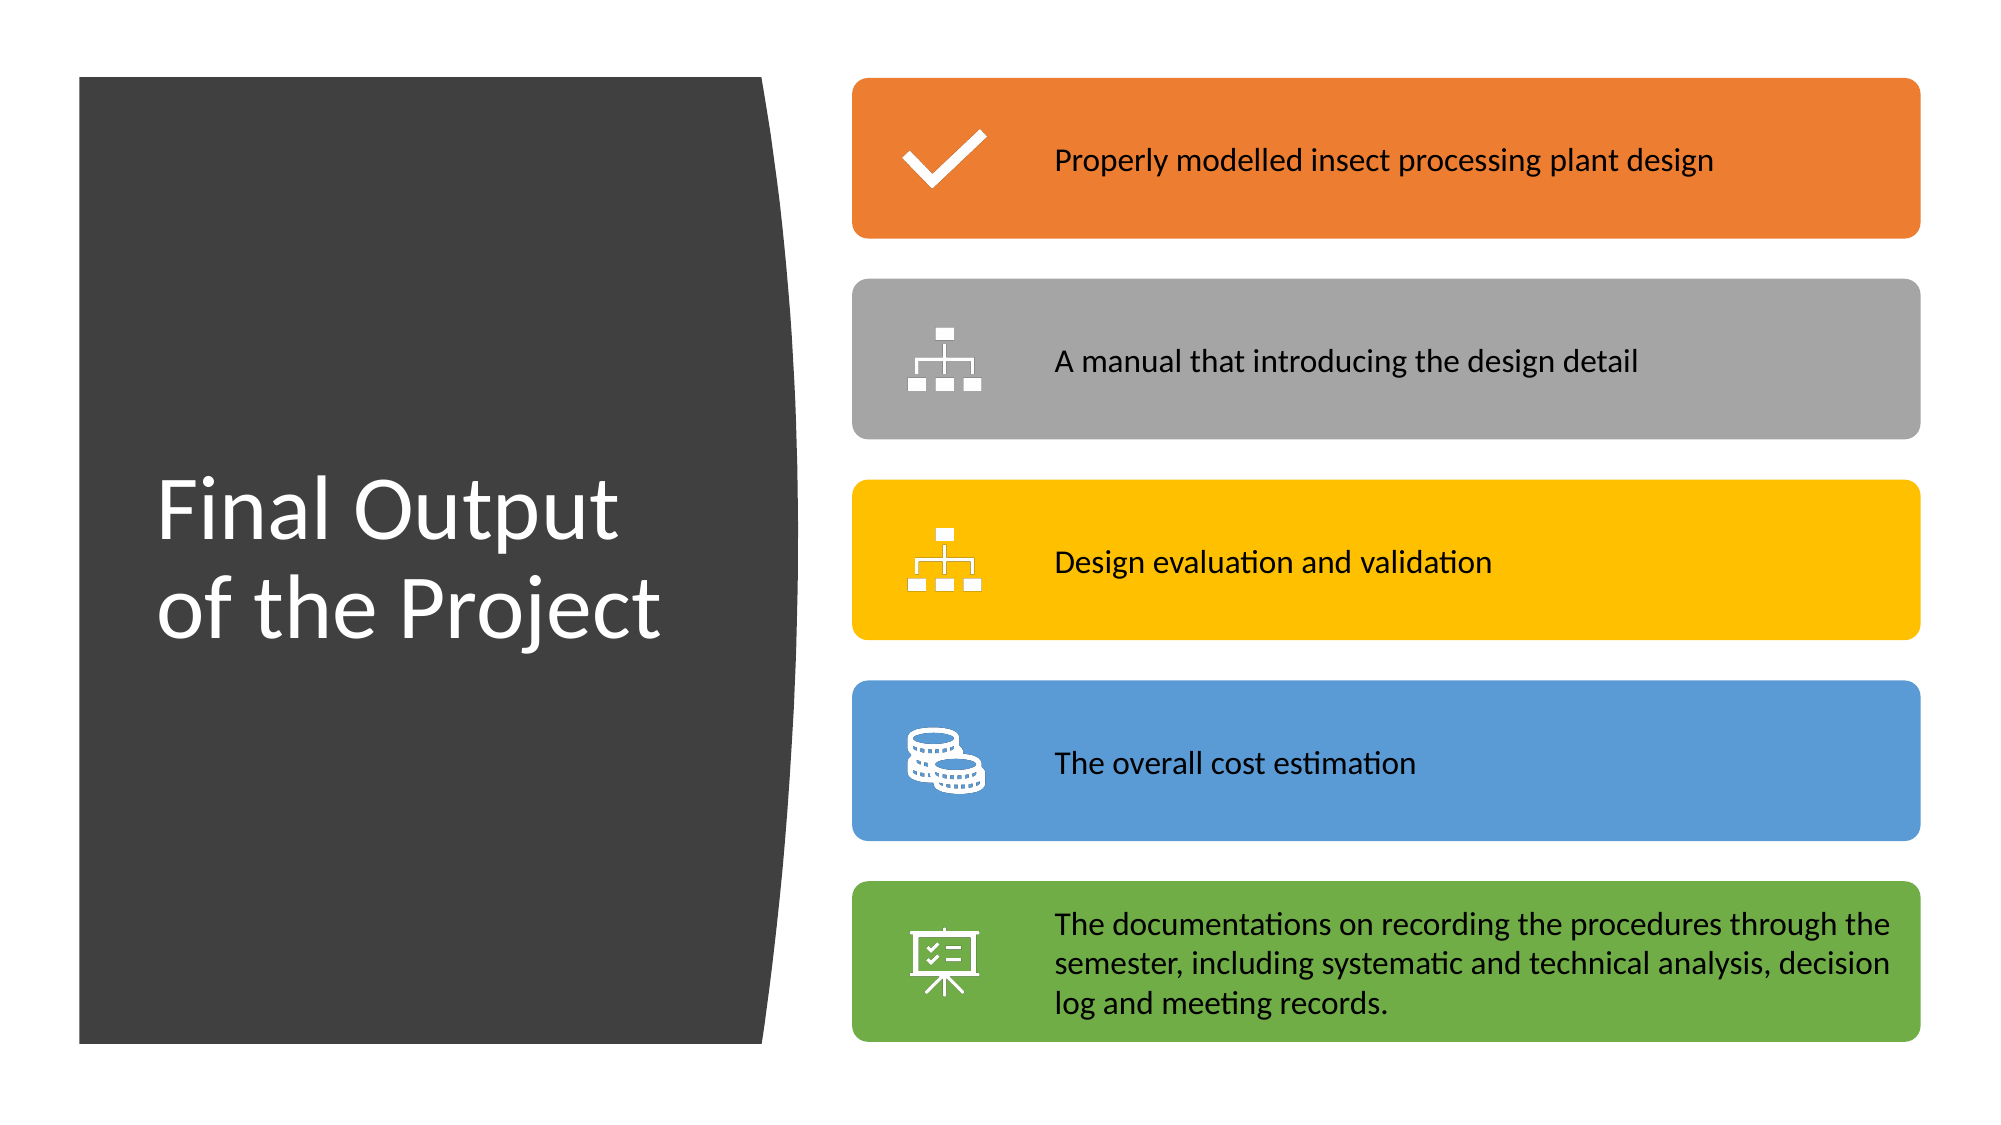

Properly modelled insect processing plant design
A manual that introducing the design detail
Design evaluation and validation
The overall cost estimation
The documentations on recording the procedures through the semester, including systematic and technical analysis, decision log and meeting records.

# Final Output of the Project